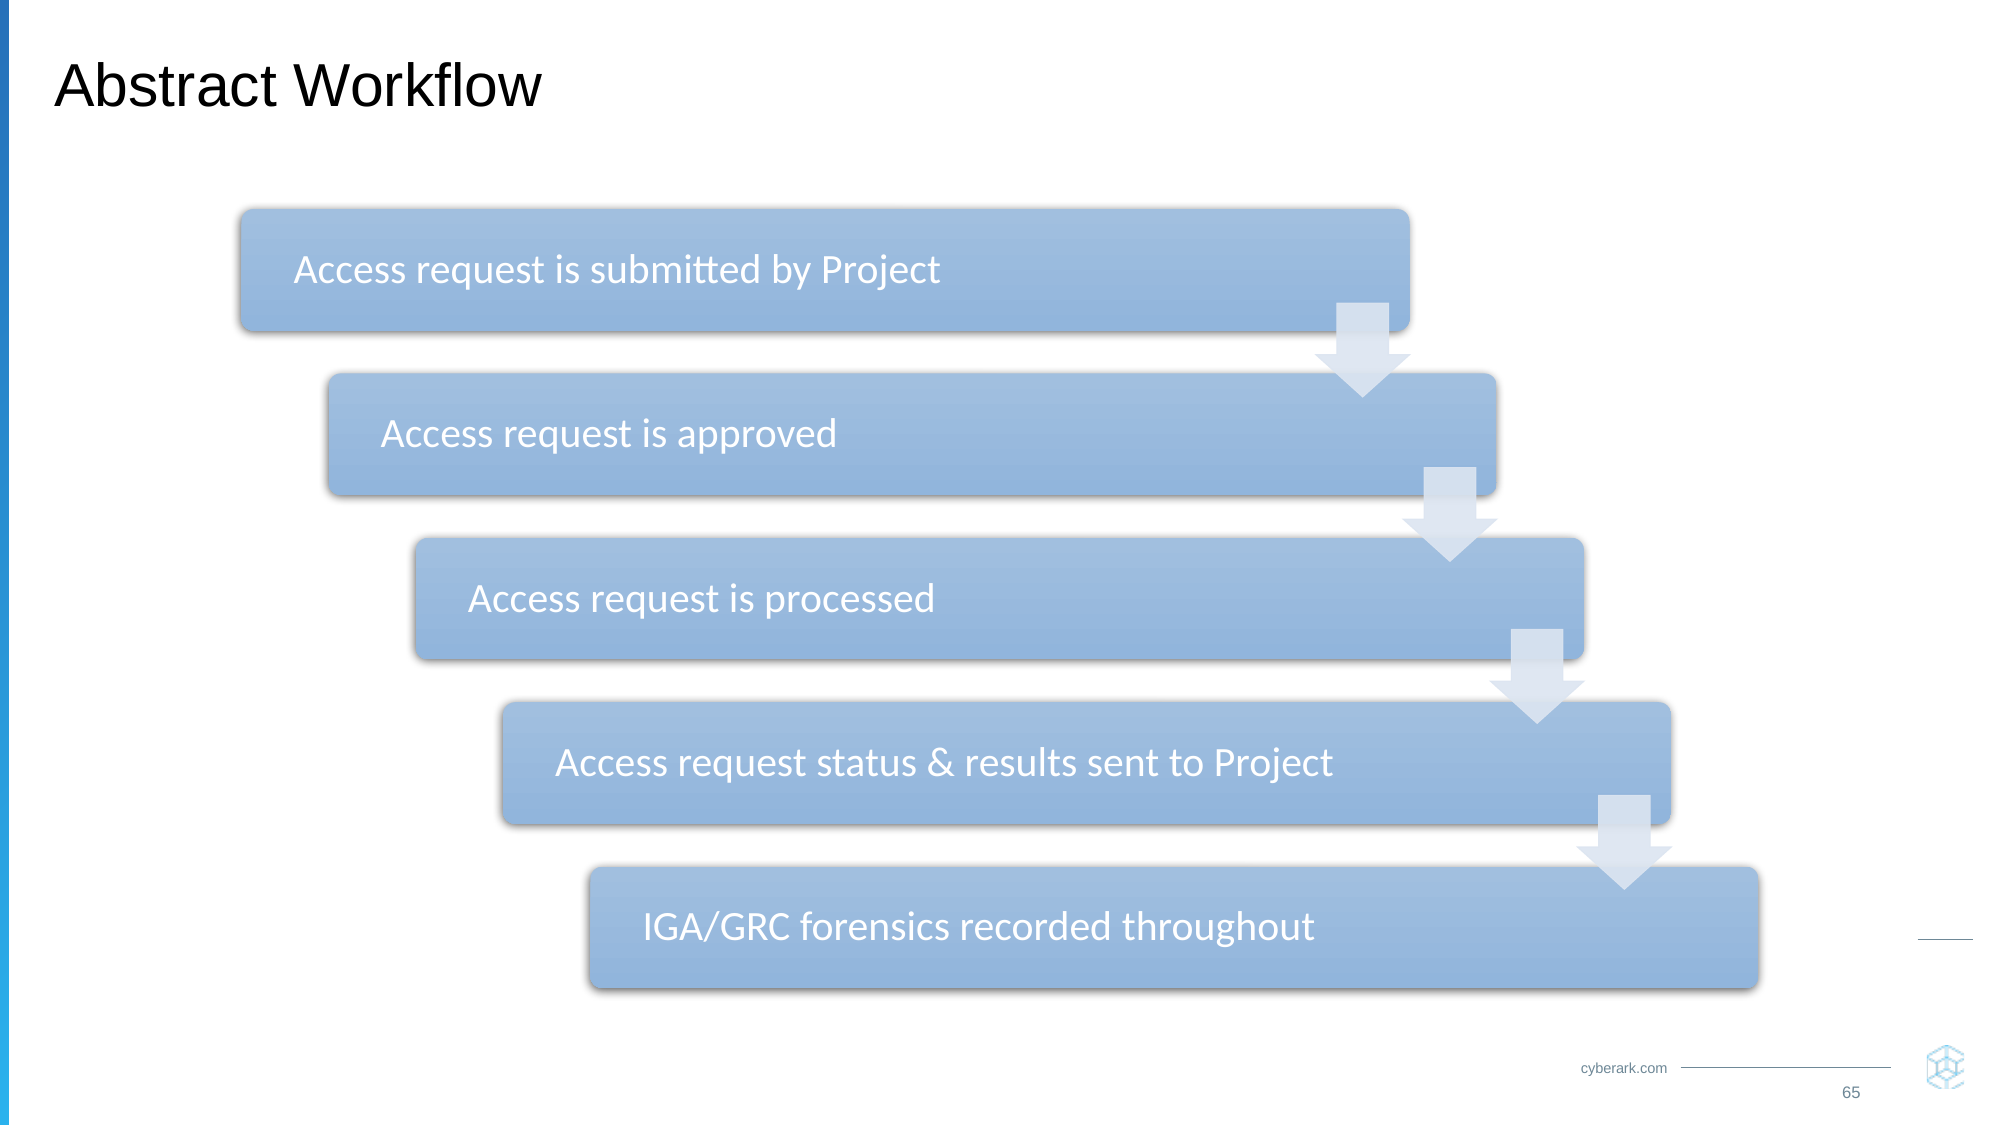

# Abstract Workflow
Access request is submitted by Project
Access request is approved
Access request is processed
Access request status & results sent to Project
IGA/GRC forensics recorded throughout

65